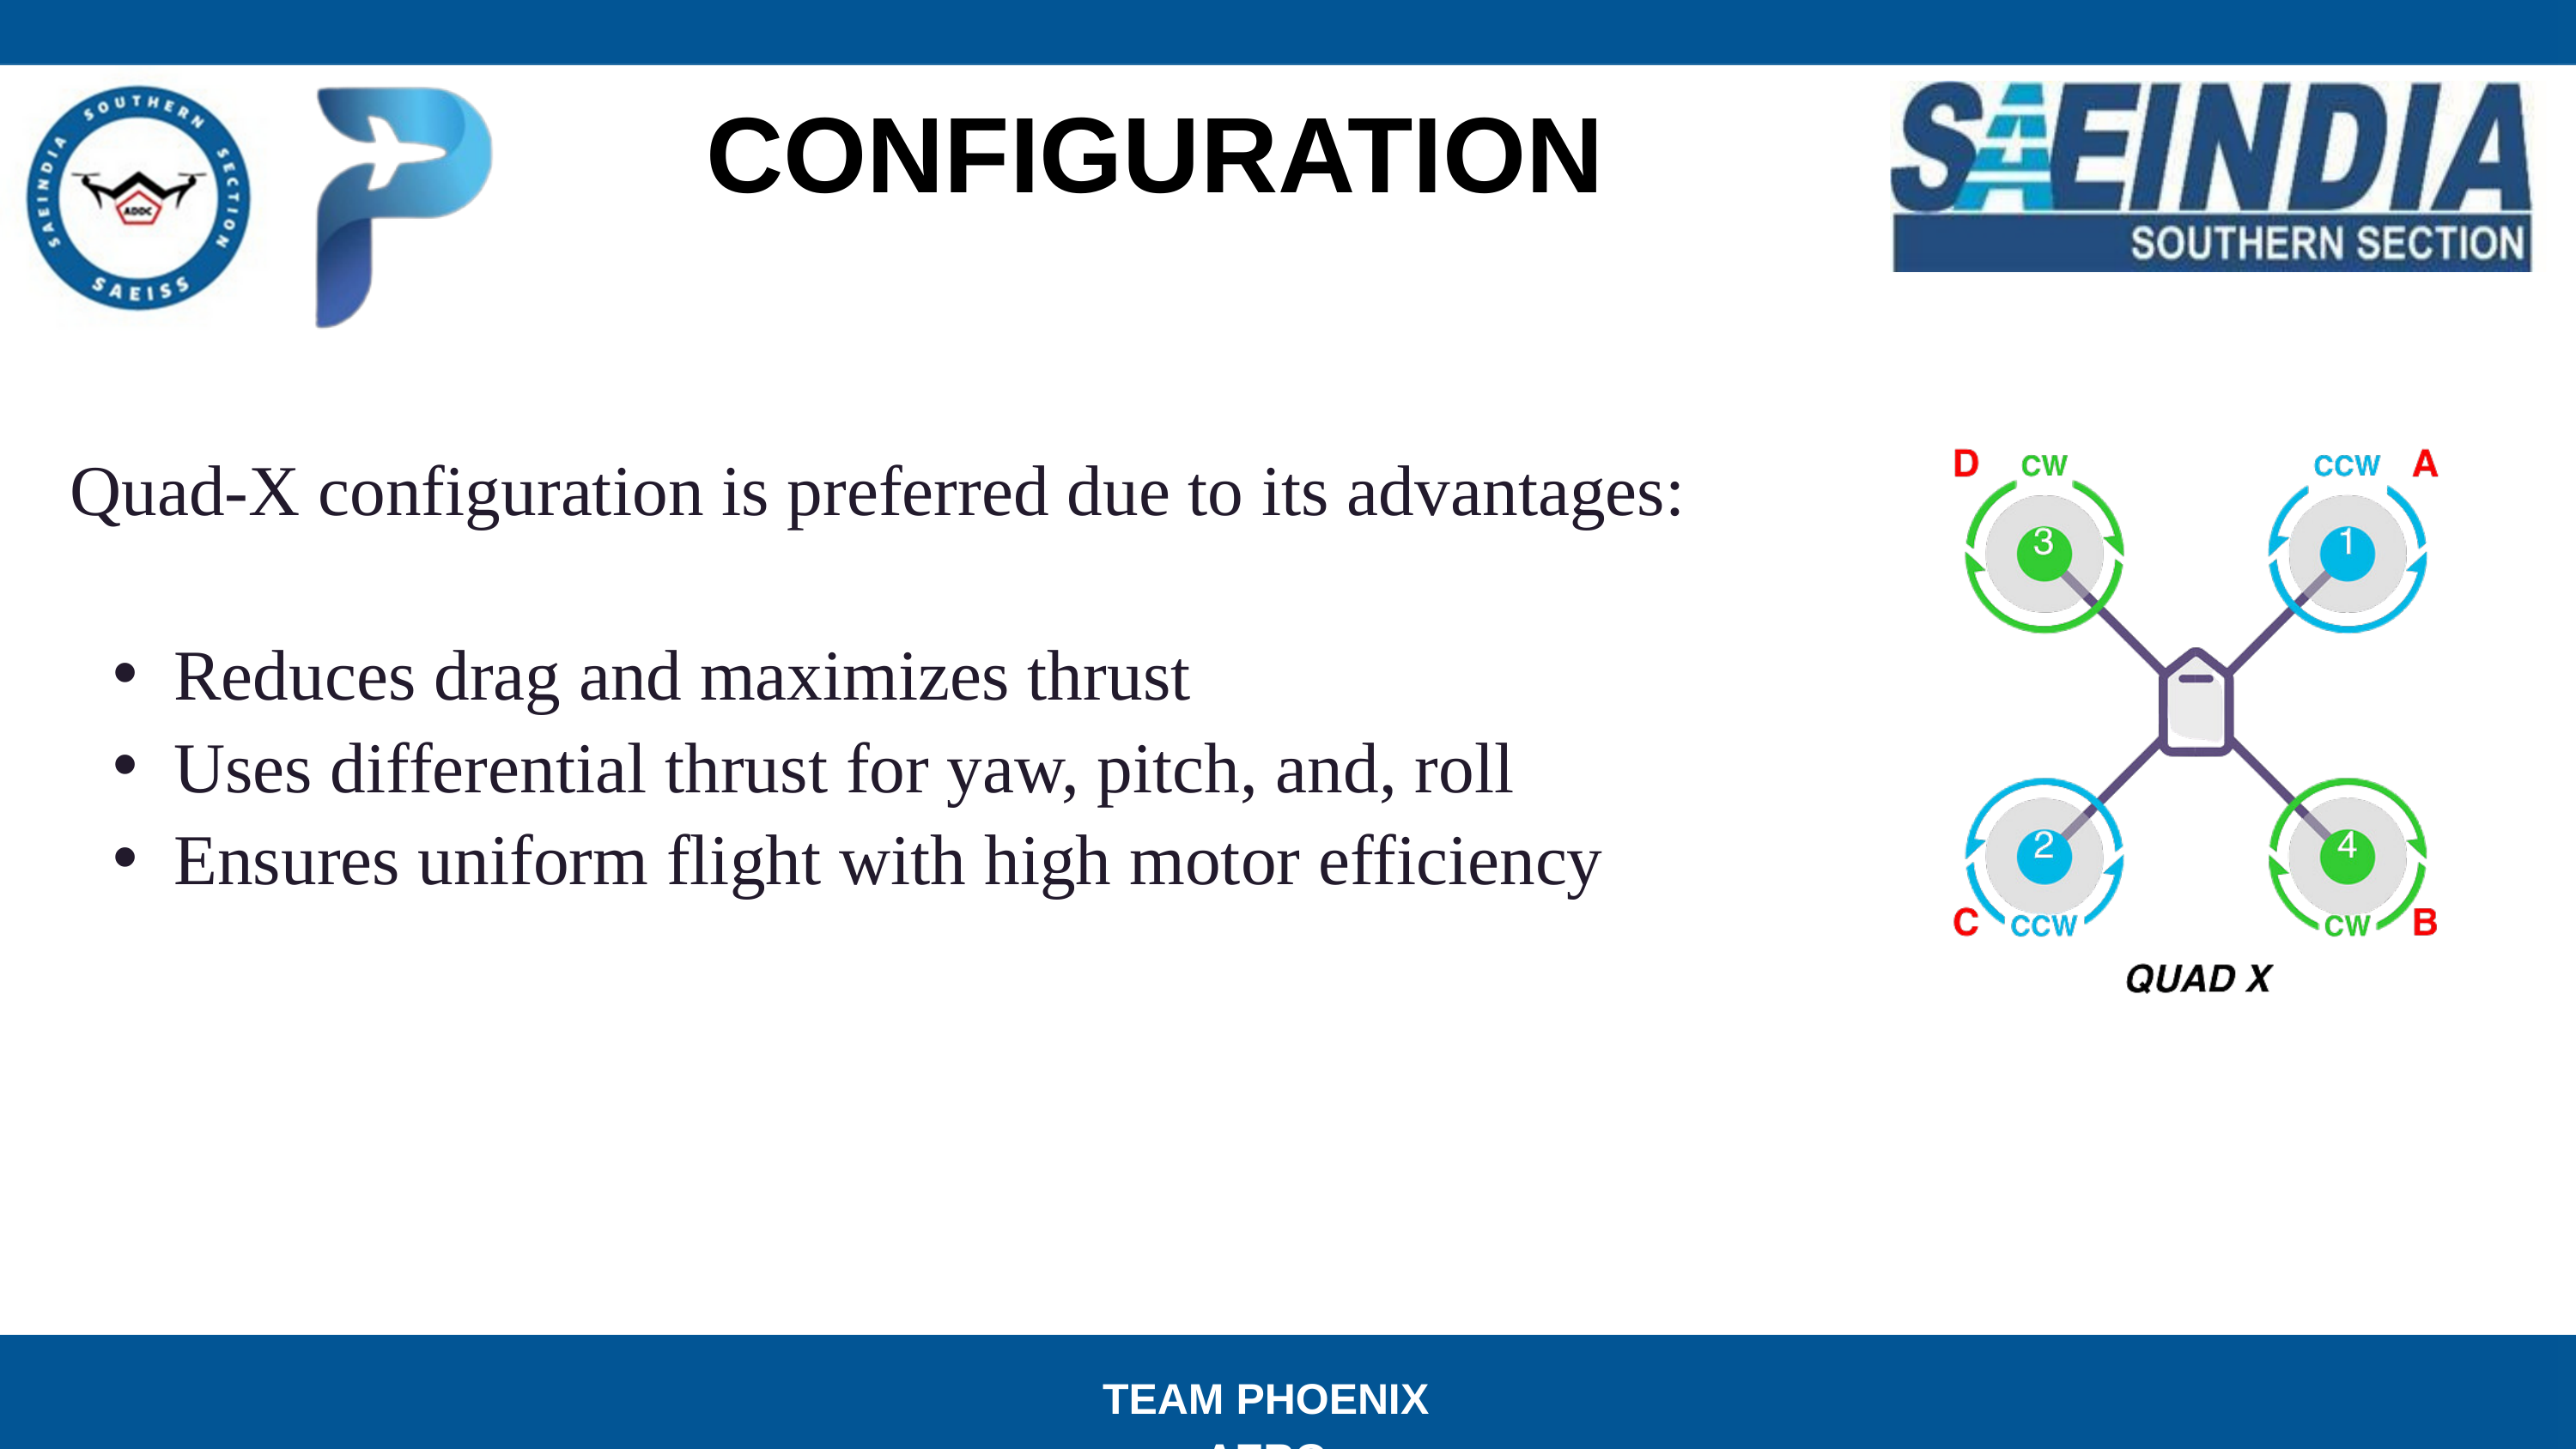

CONFIGURATION

 Quad-X configuration is preferred due to its advantages:

Reduces drag and maximizes thrust
Uses differential thrust for yaw, pitch, and, roll
Ensures uniform flight with high motor efficiency

TEAM PHOENIX AERO